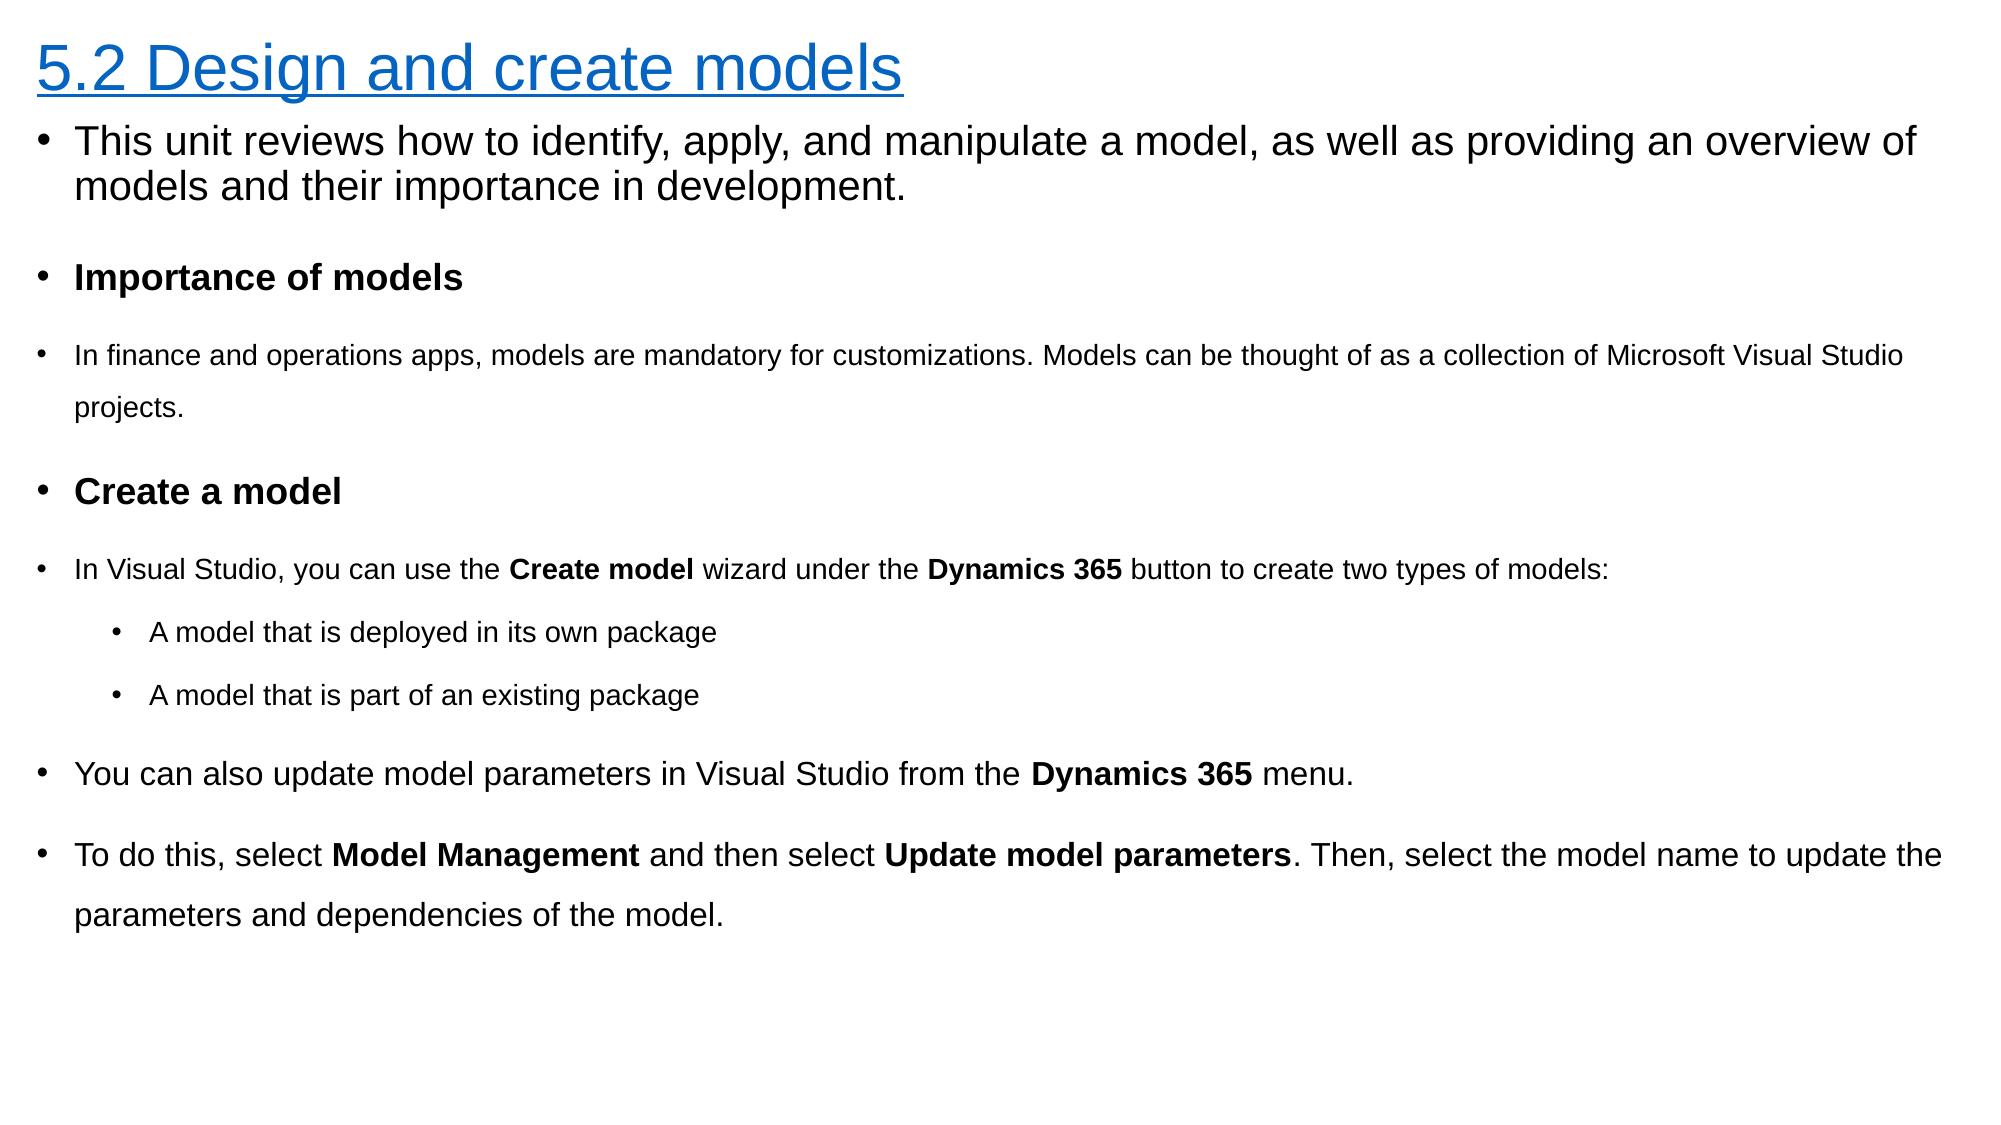

# 5.2 Design and create models
This unit reviews how to identify, apply, and manipulate a model, as well as providing an overview of models and their importance in development.
Importance of models
In finance and operations apps, models are mandatory for customizations. Models can be thought of as a collection of Microsoft Visual Studio projects.
Create a model
In Visual Studio, you can use the Create model wizard under the Dynamics 365 button to create two types of models:
A model that is deployed in its own package
A model that is part of an existing package
You can also update model parameters in Visual Studio from the Dynamics 365 menu.
To do this, select Model Management and then select Update model parameters. Then, select the model name to update the parameters and dependencies of the model.